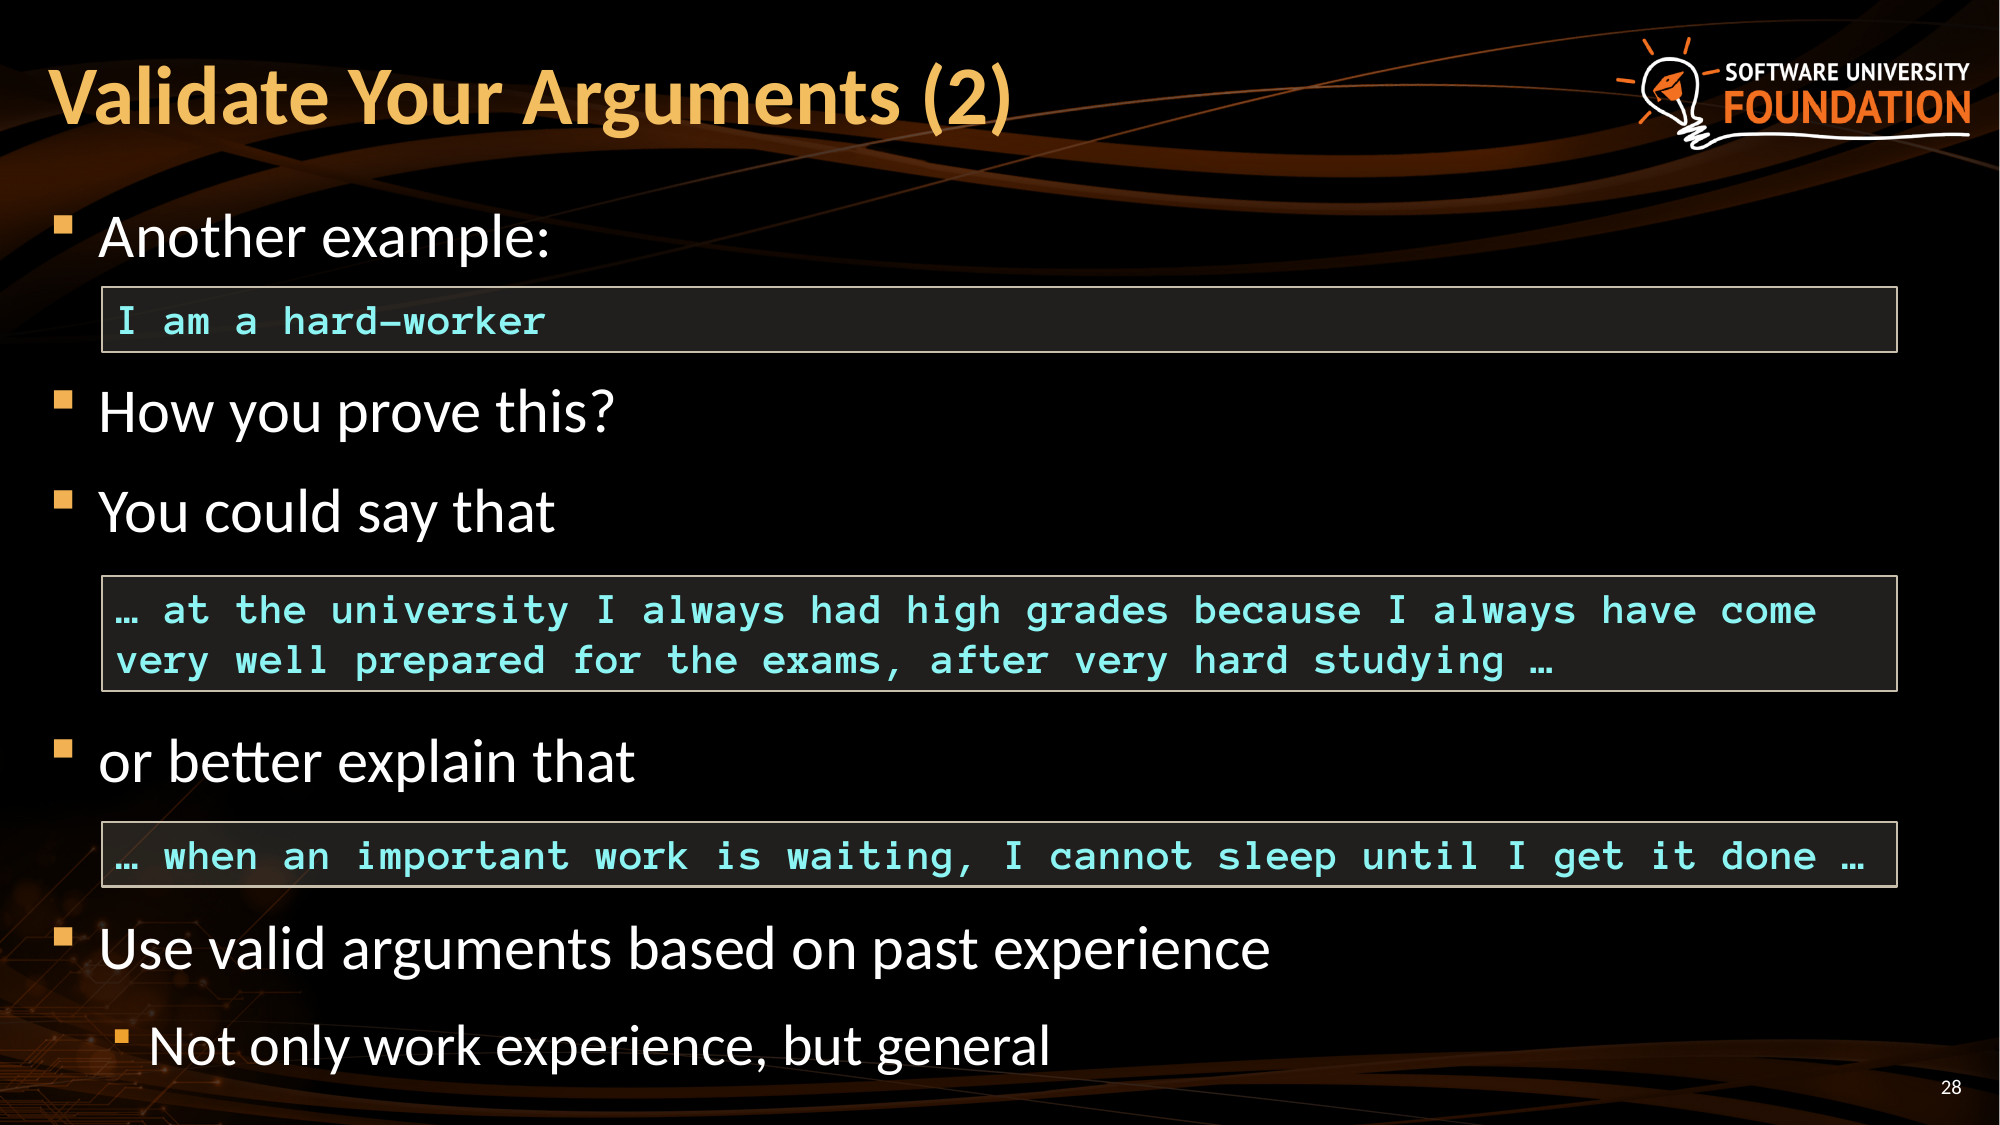

# Validate Your Arguments (2)
Another example:
How you prove this?
You could say that

or better explain that

Use valid arguments based on past experience
Not only work experience, but general
I am a hard-worker
… at the university I always had high grades because I always have come very well prepared for the exams, after very hard studying …
… when an important work is waiting, I cannot sleep until I get it done …
28